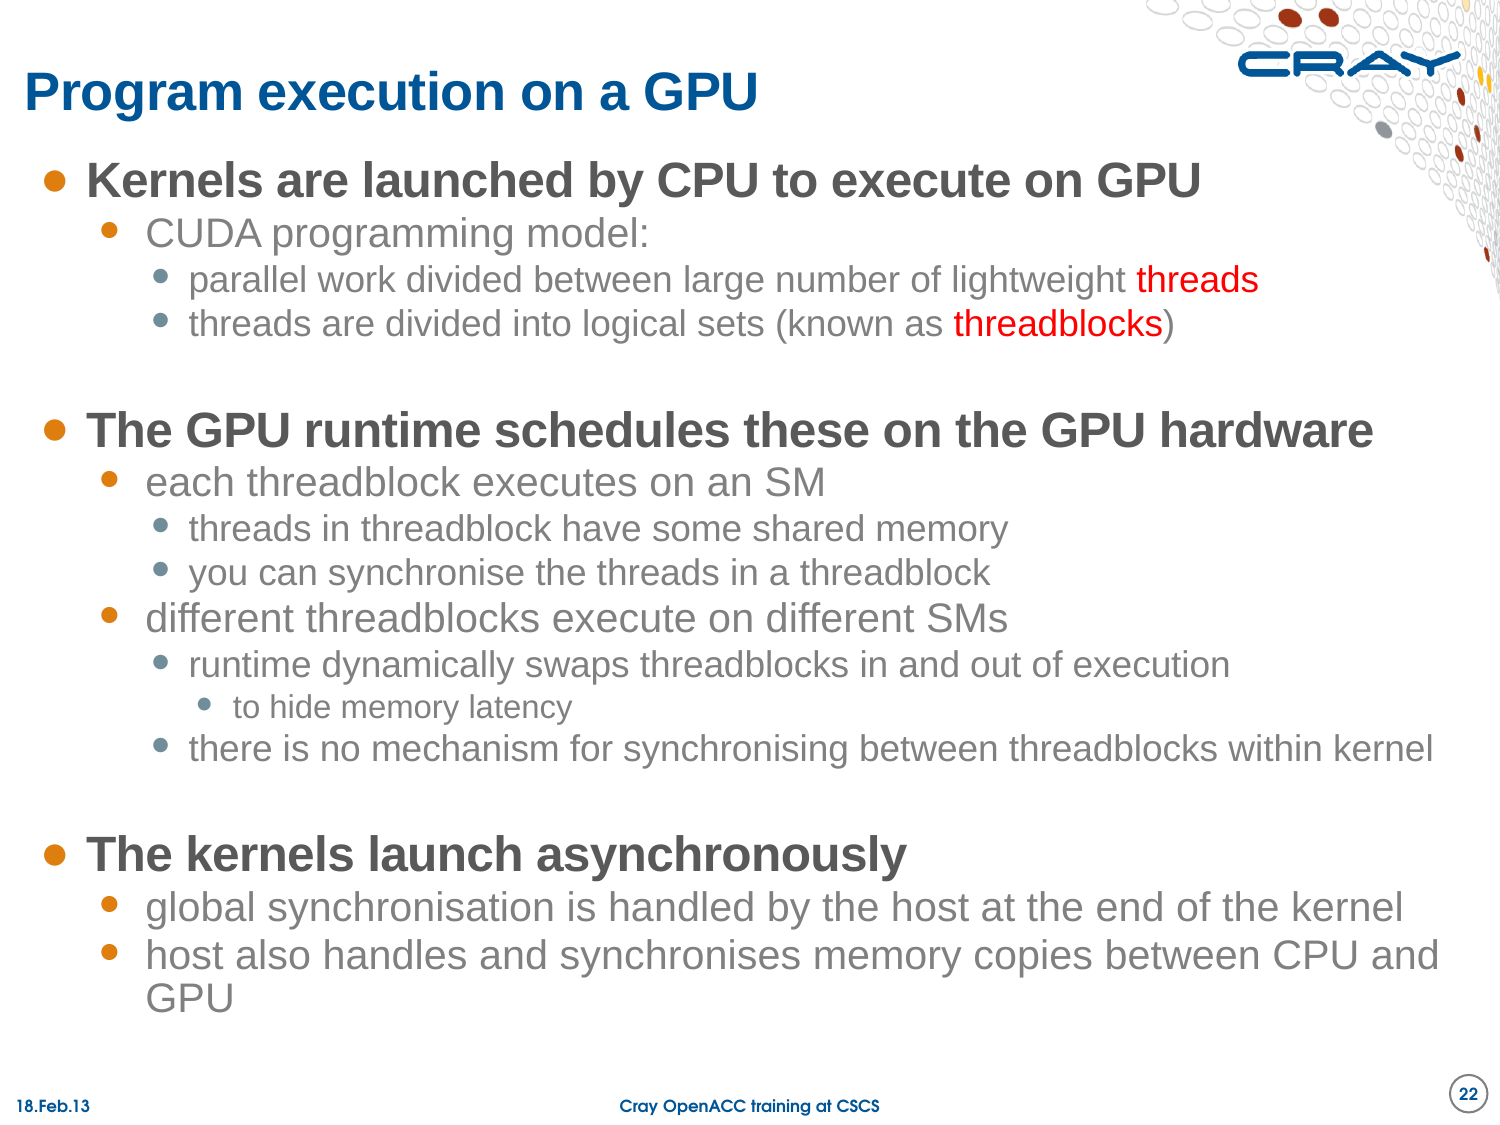

# Program execution on a GPU
Kernels are launched by CPU to execute on GPU
CUDA programming model:
parallel work divided between large number of lightweight threads
threads are divided into logical sets (known as threadblocks)

The GPU runtime schedules these on the GPU hardware
each threadblock executes on an SM
threads in threadblock have some shared memory
you can synchronise the threads in a threadblock
different threadblocks execute on different SMs
runtime dynamically swaps threadblocks in and out of execution
to hide memory latency
there is no mechanism for synchronising between threadblocks within kernel

The kernels launch asynchronously
global synchronisation is handled by the host at the end of the kernel
host also handles and synchronises memory copies between CPU and GPU

22
18.Feb.13
Cray OpenACC training at CSCS